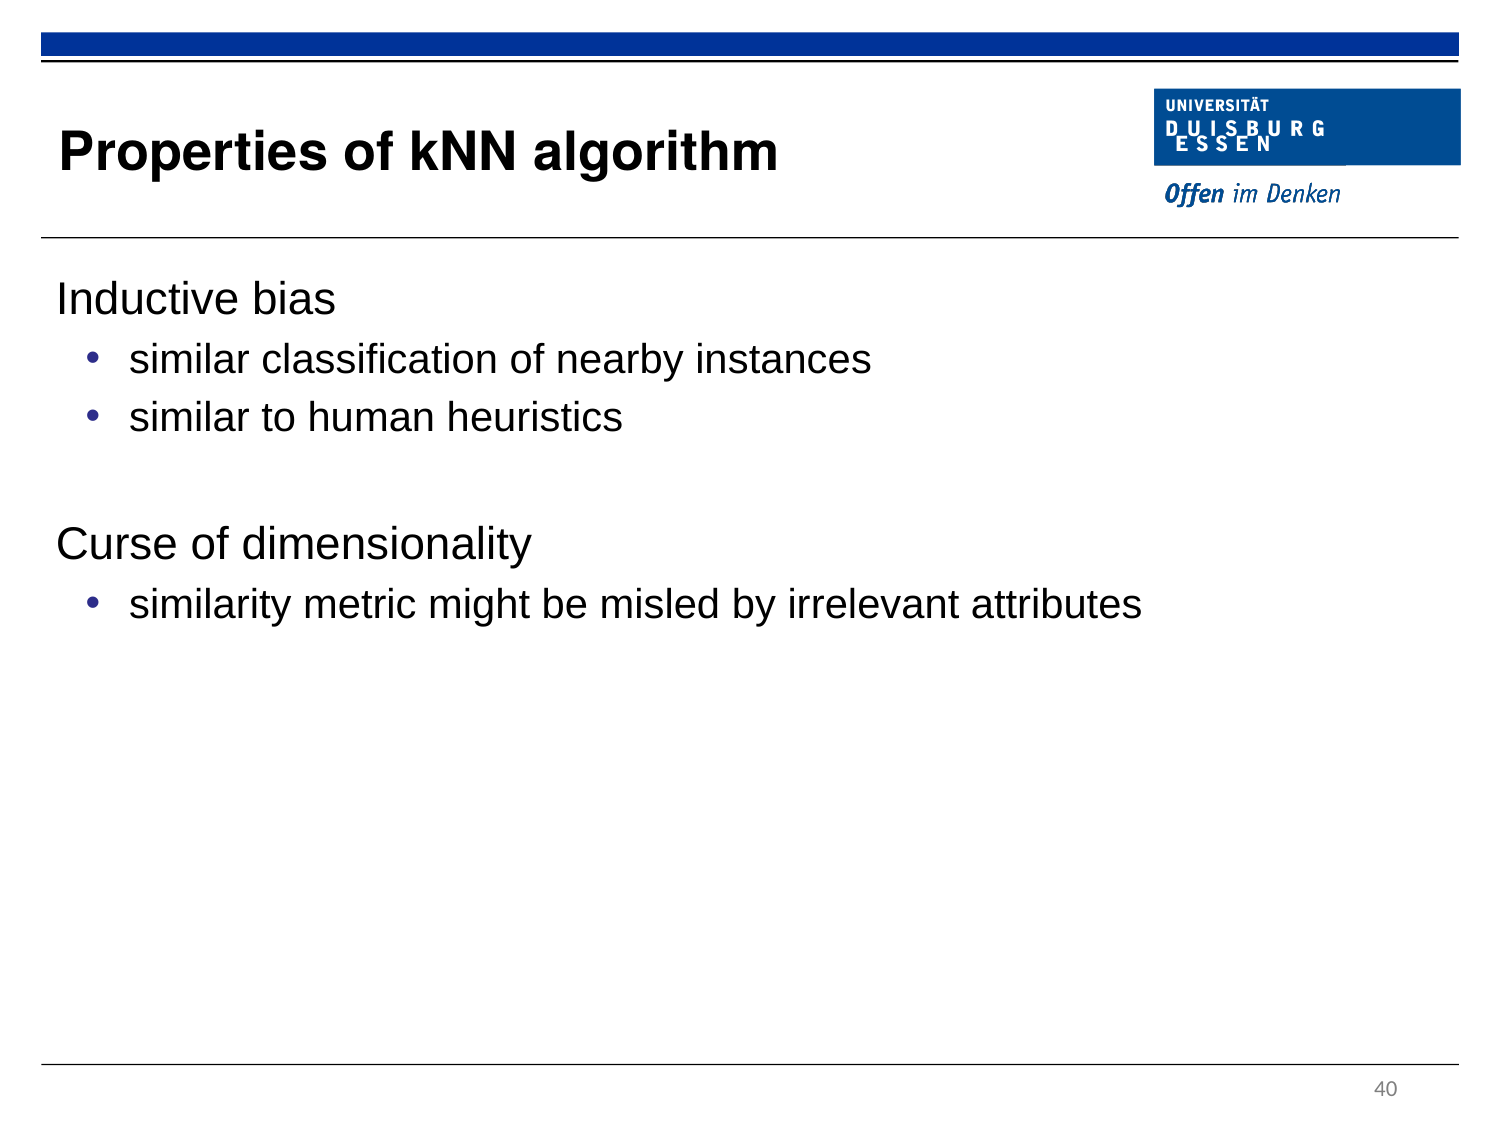

# Properties of kNN algorithm
Inductive bias
similar classification of nearby instances
similar to human heuristics

Curse of dimensionality
similarity metric might be misled by irrelevant attributes